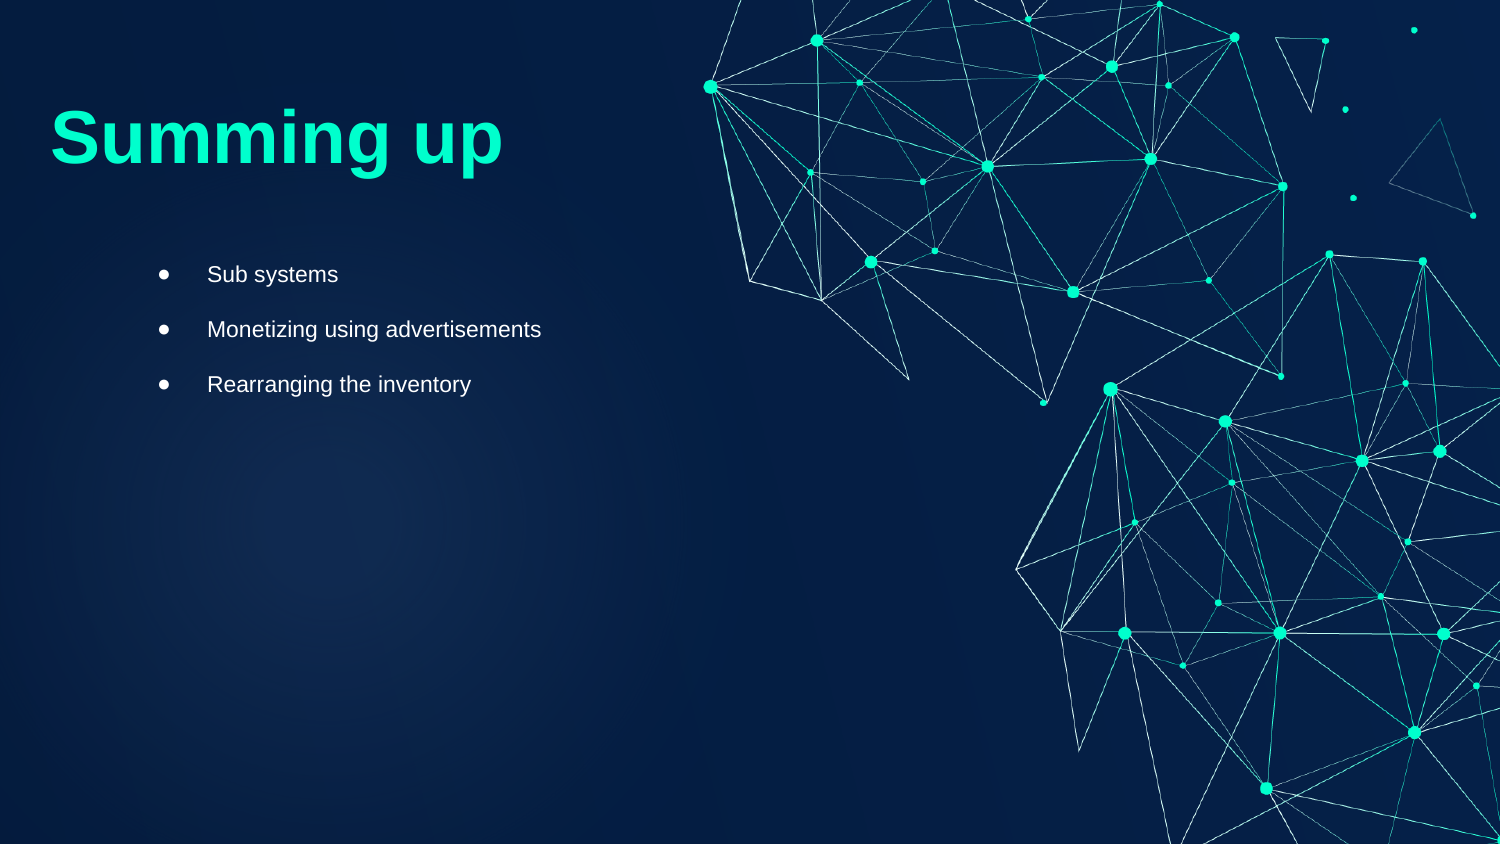

# Summing up
Sub systems

Monetizing using advertisements

Rearranging the inventory